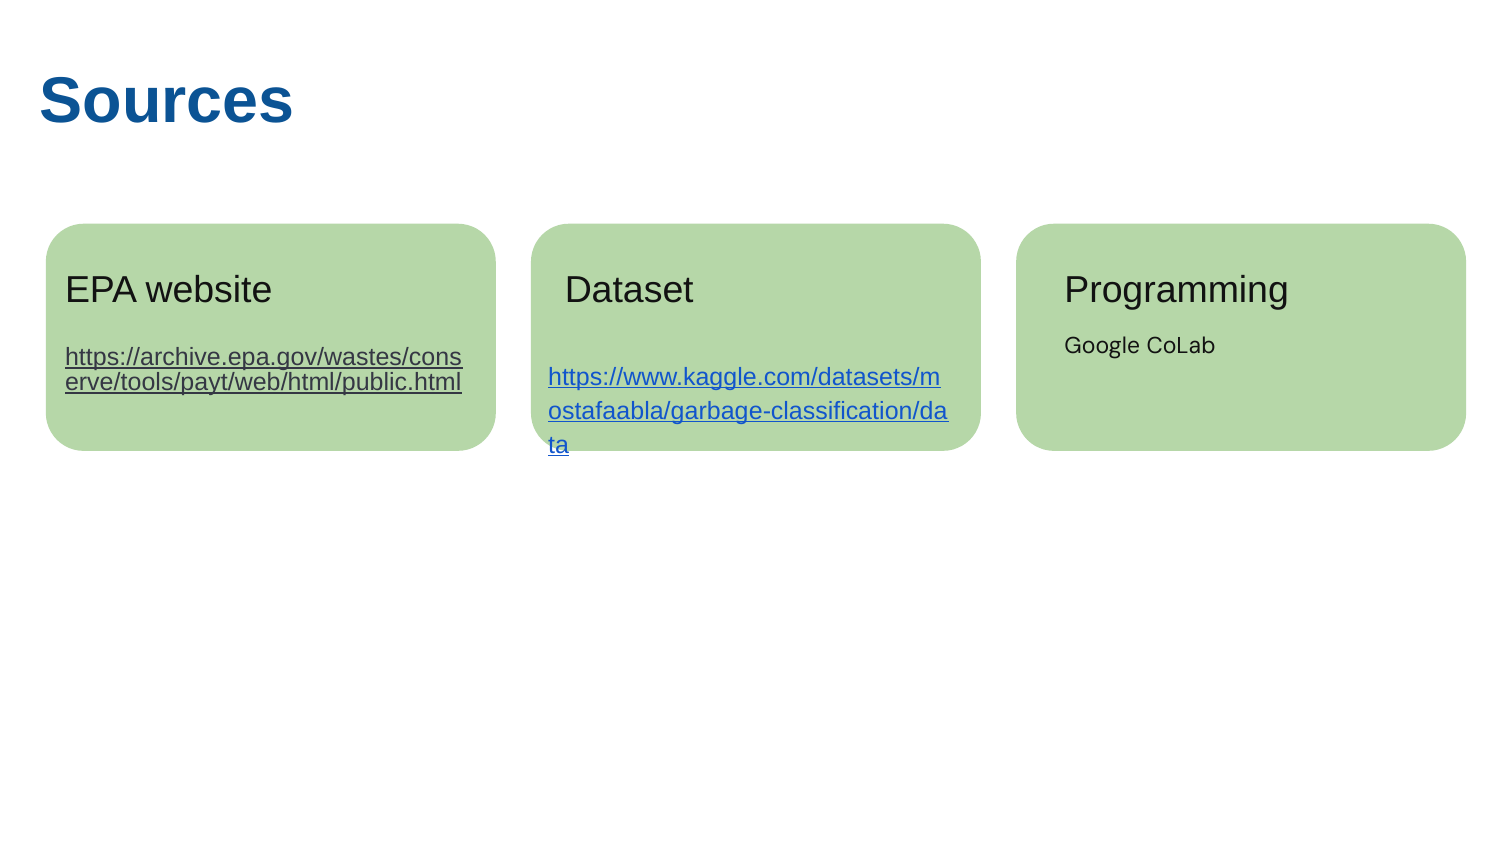

Sources

EPA website
Dataset
Programming
https://www.kaggle.com/datasets/mostafaabla/garbage-classification/data
Google CoLab
https://archive.epa.gov/wastes/conserve/tools/payt/web/html/public.html